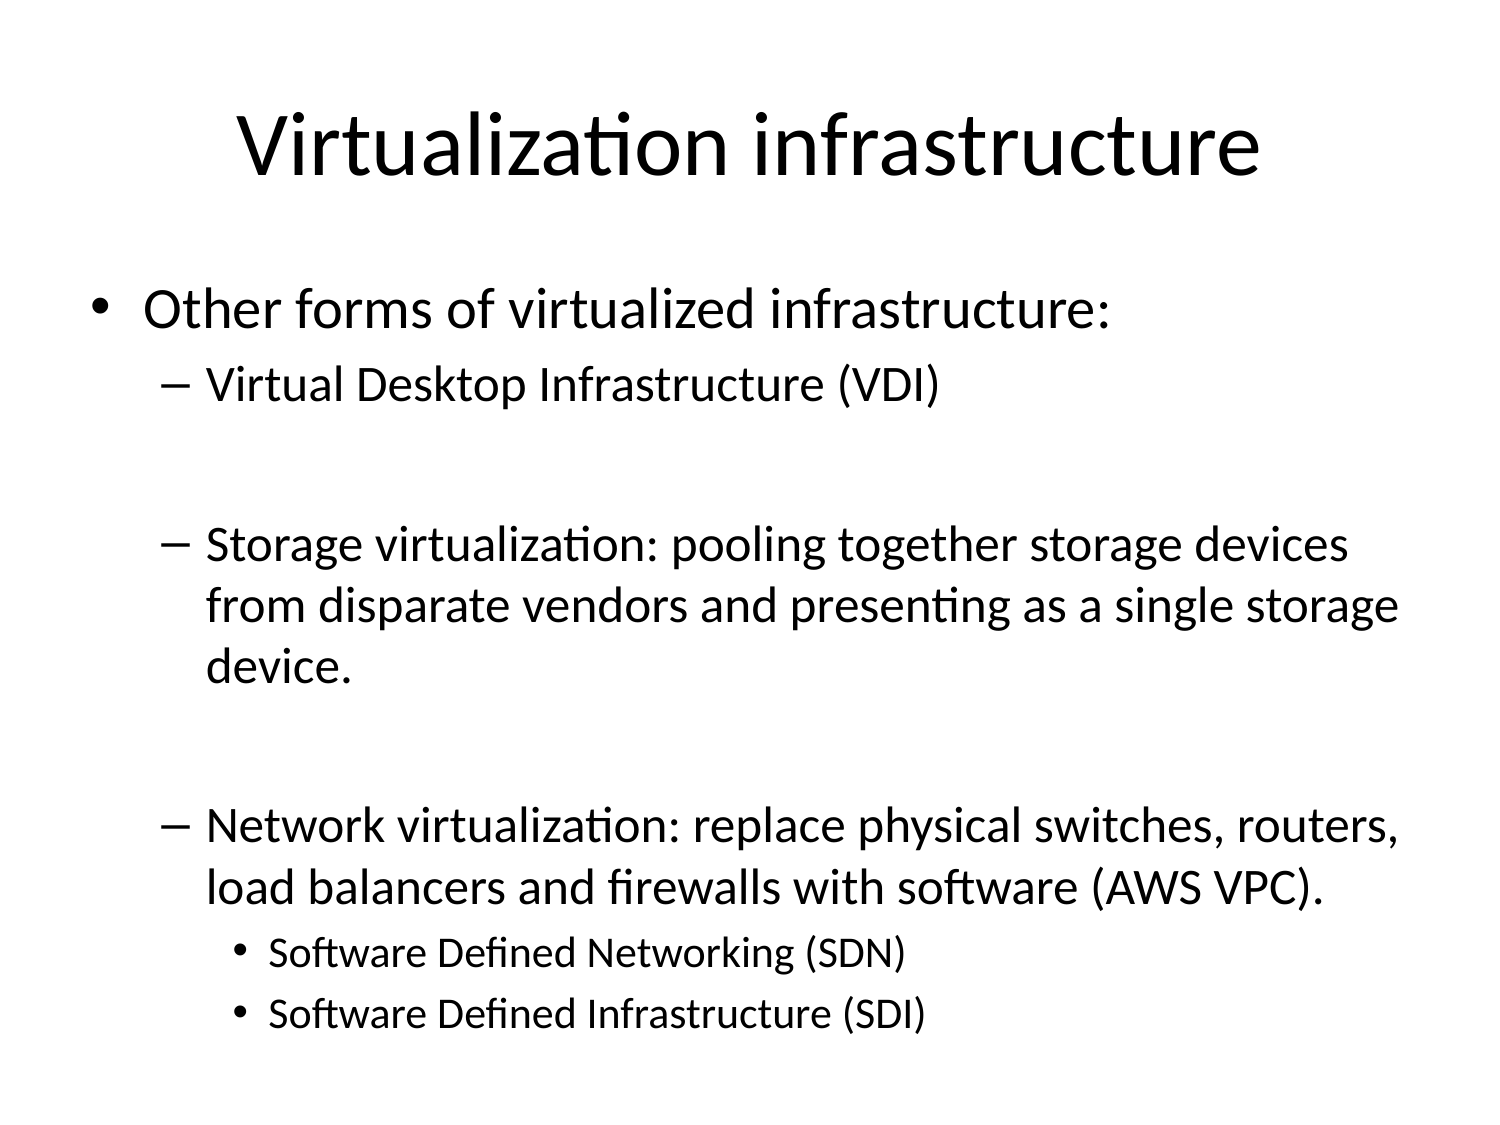

# Virtualization infrastructure
Other forms of virtualized infrastructure:
Virtual Desktop Infrastructure (VDI)

Storage virtualization: pooling together storage devices from disparate vendors and presenting as a single storage device.

Network virtualization: replace physical switches, routers, load balancers and firewalls with software (AWS VPC).
Software Defined Networking (SDN)
Software Defined Infrastructure (SDI)